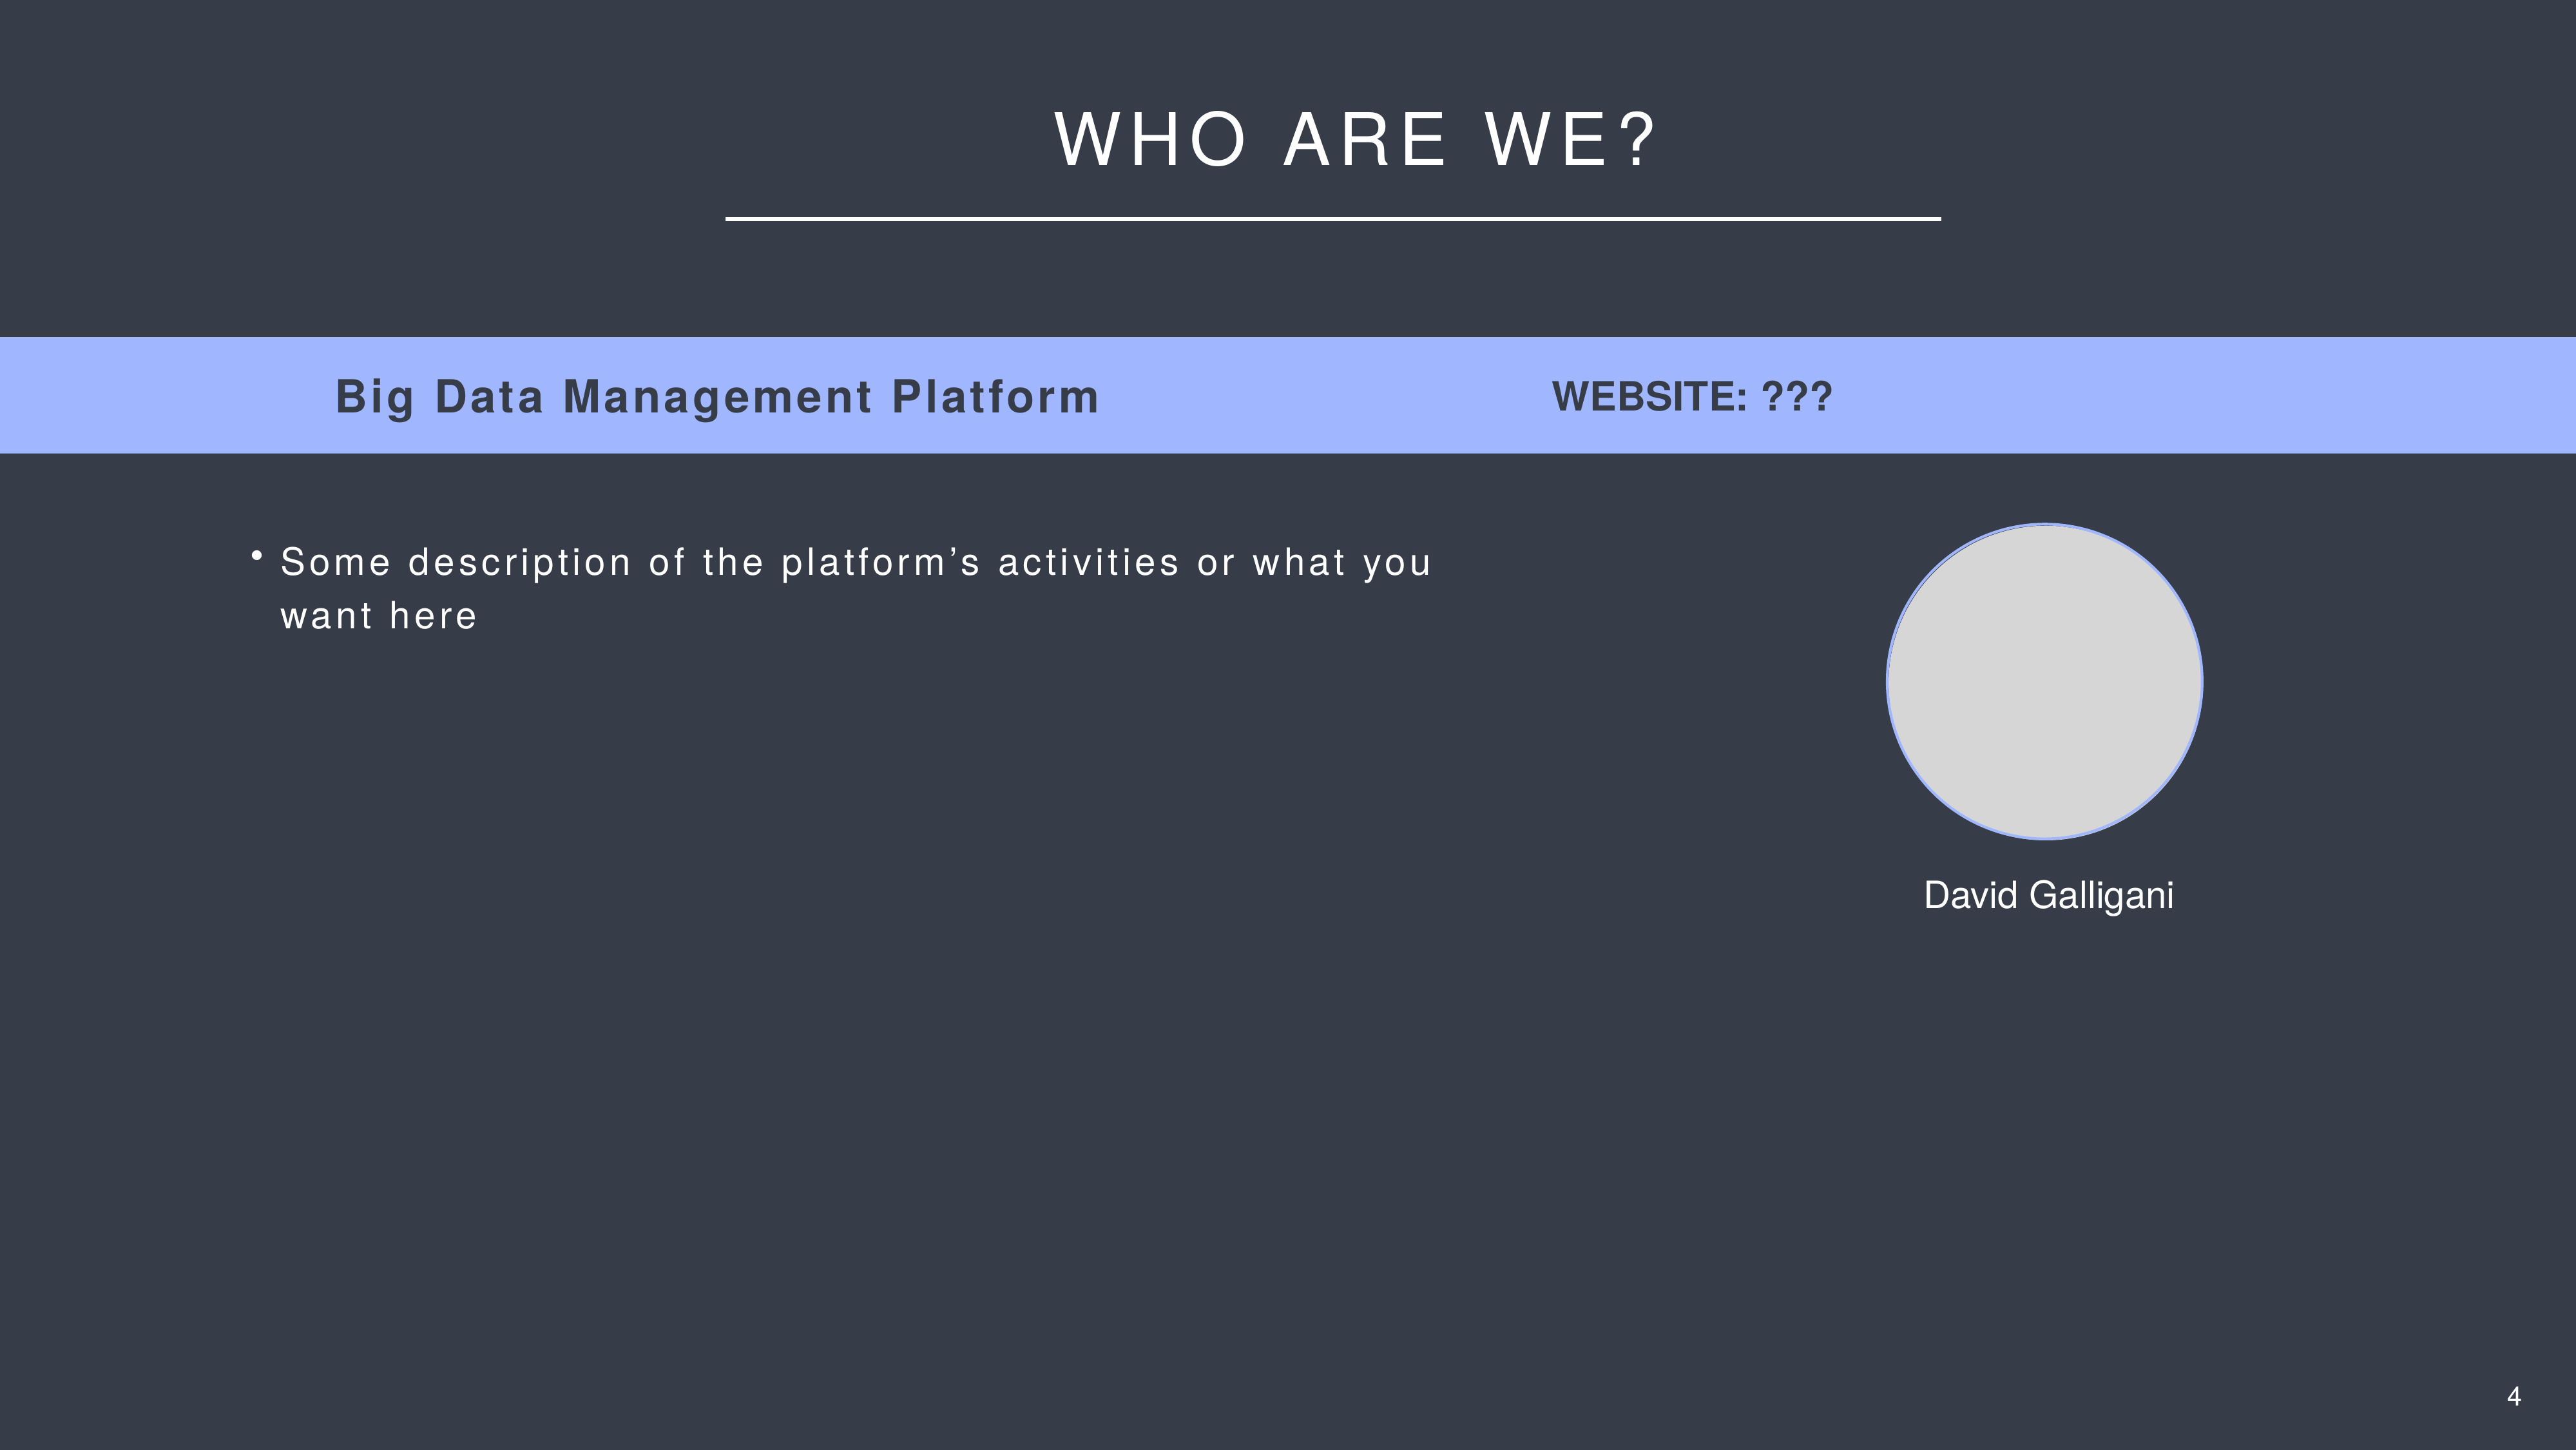

WHO ARE WE?

Big Data Management Platform
WEBSITE: ???

Some description of the platform’s activities or what you want here

David Galligani
4